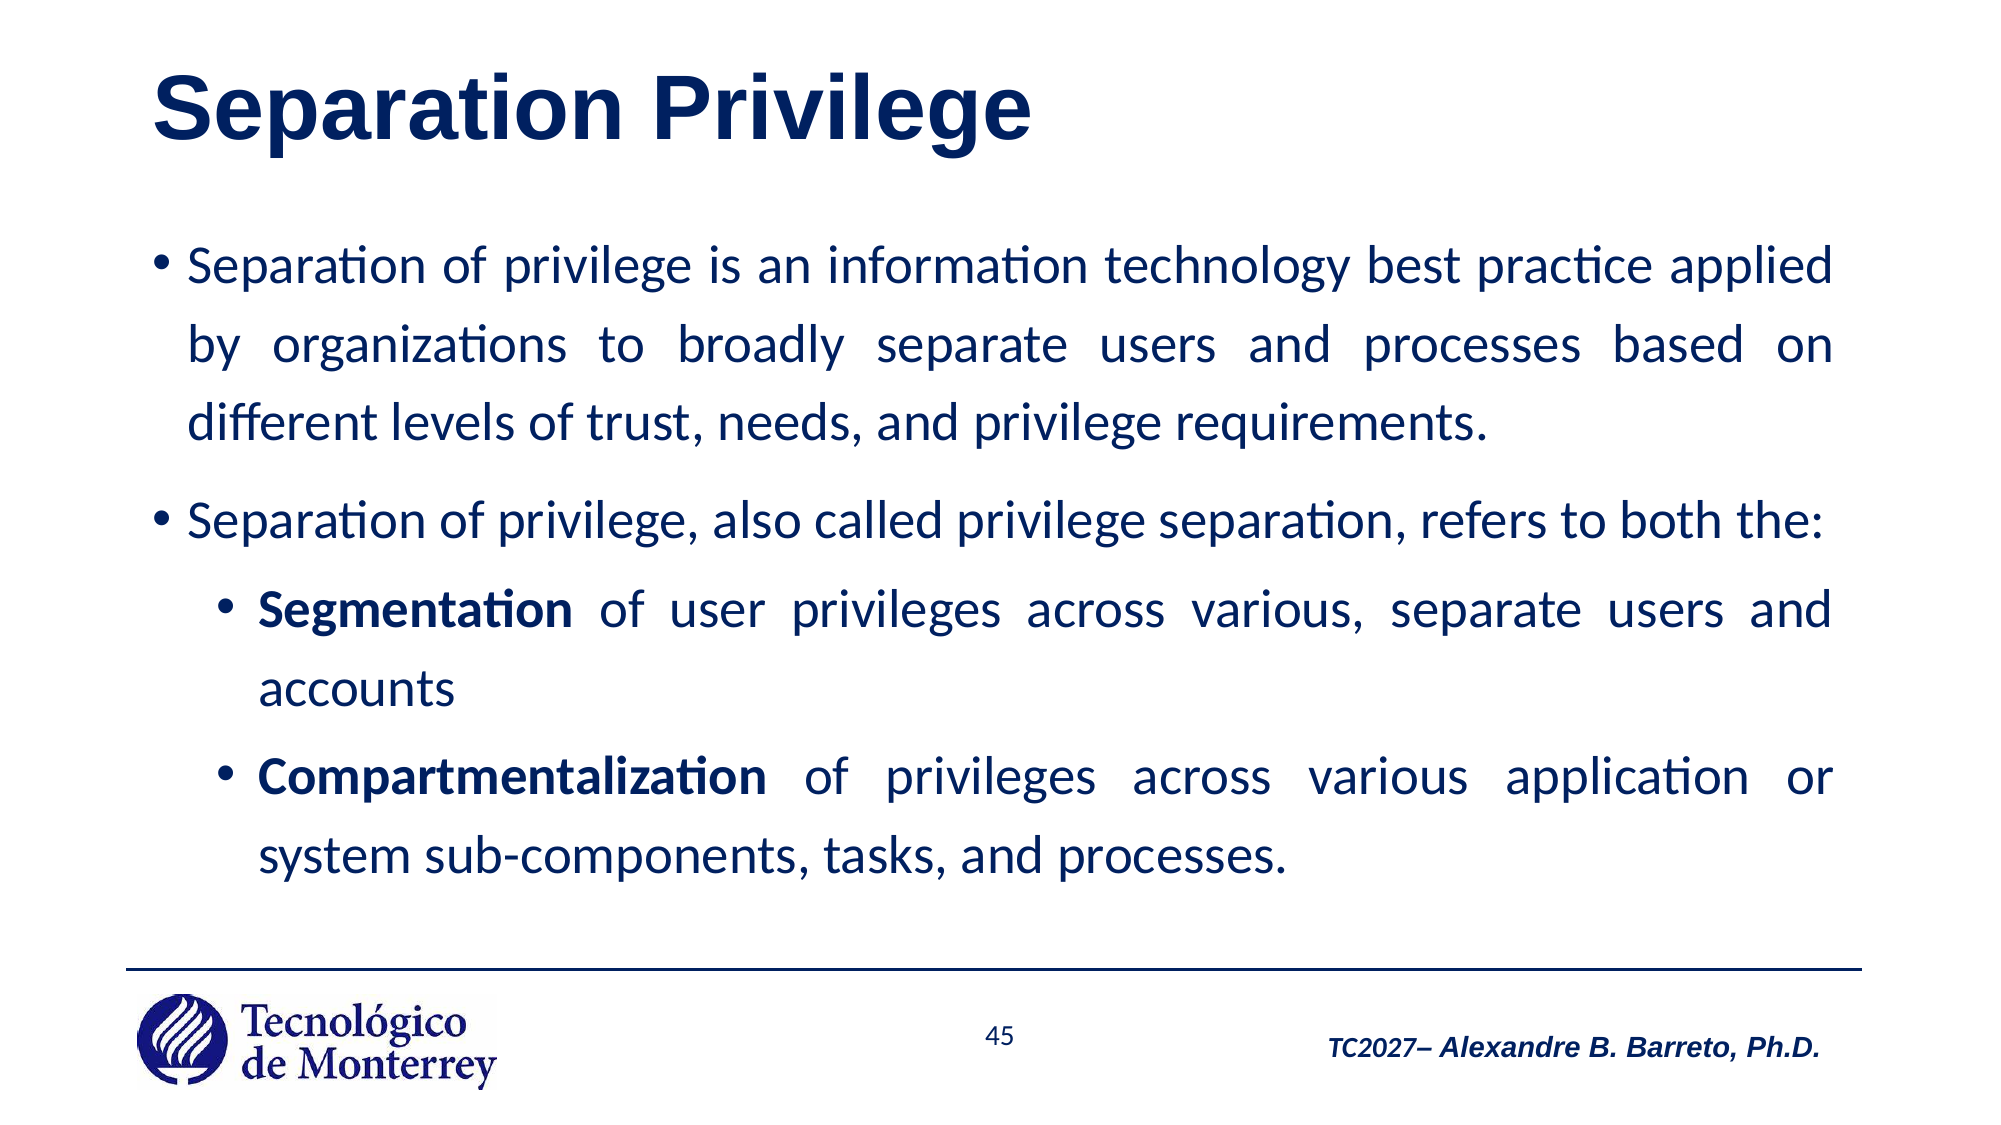

# Separation Privilege
Separation of privilege is an information technology best practice applied by organizations to broadly separate users and processes based on different levels of trust, needs, and privilege requirements.
Separation of privilege, also called privilege separation, refers to both the:
Segmentation of user privileges across various, separate users and accounts
Compartmentalization of privileges across various application or system sub-components, tasks, and processes.